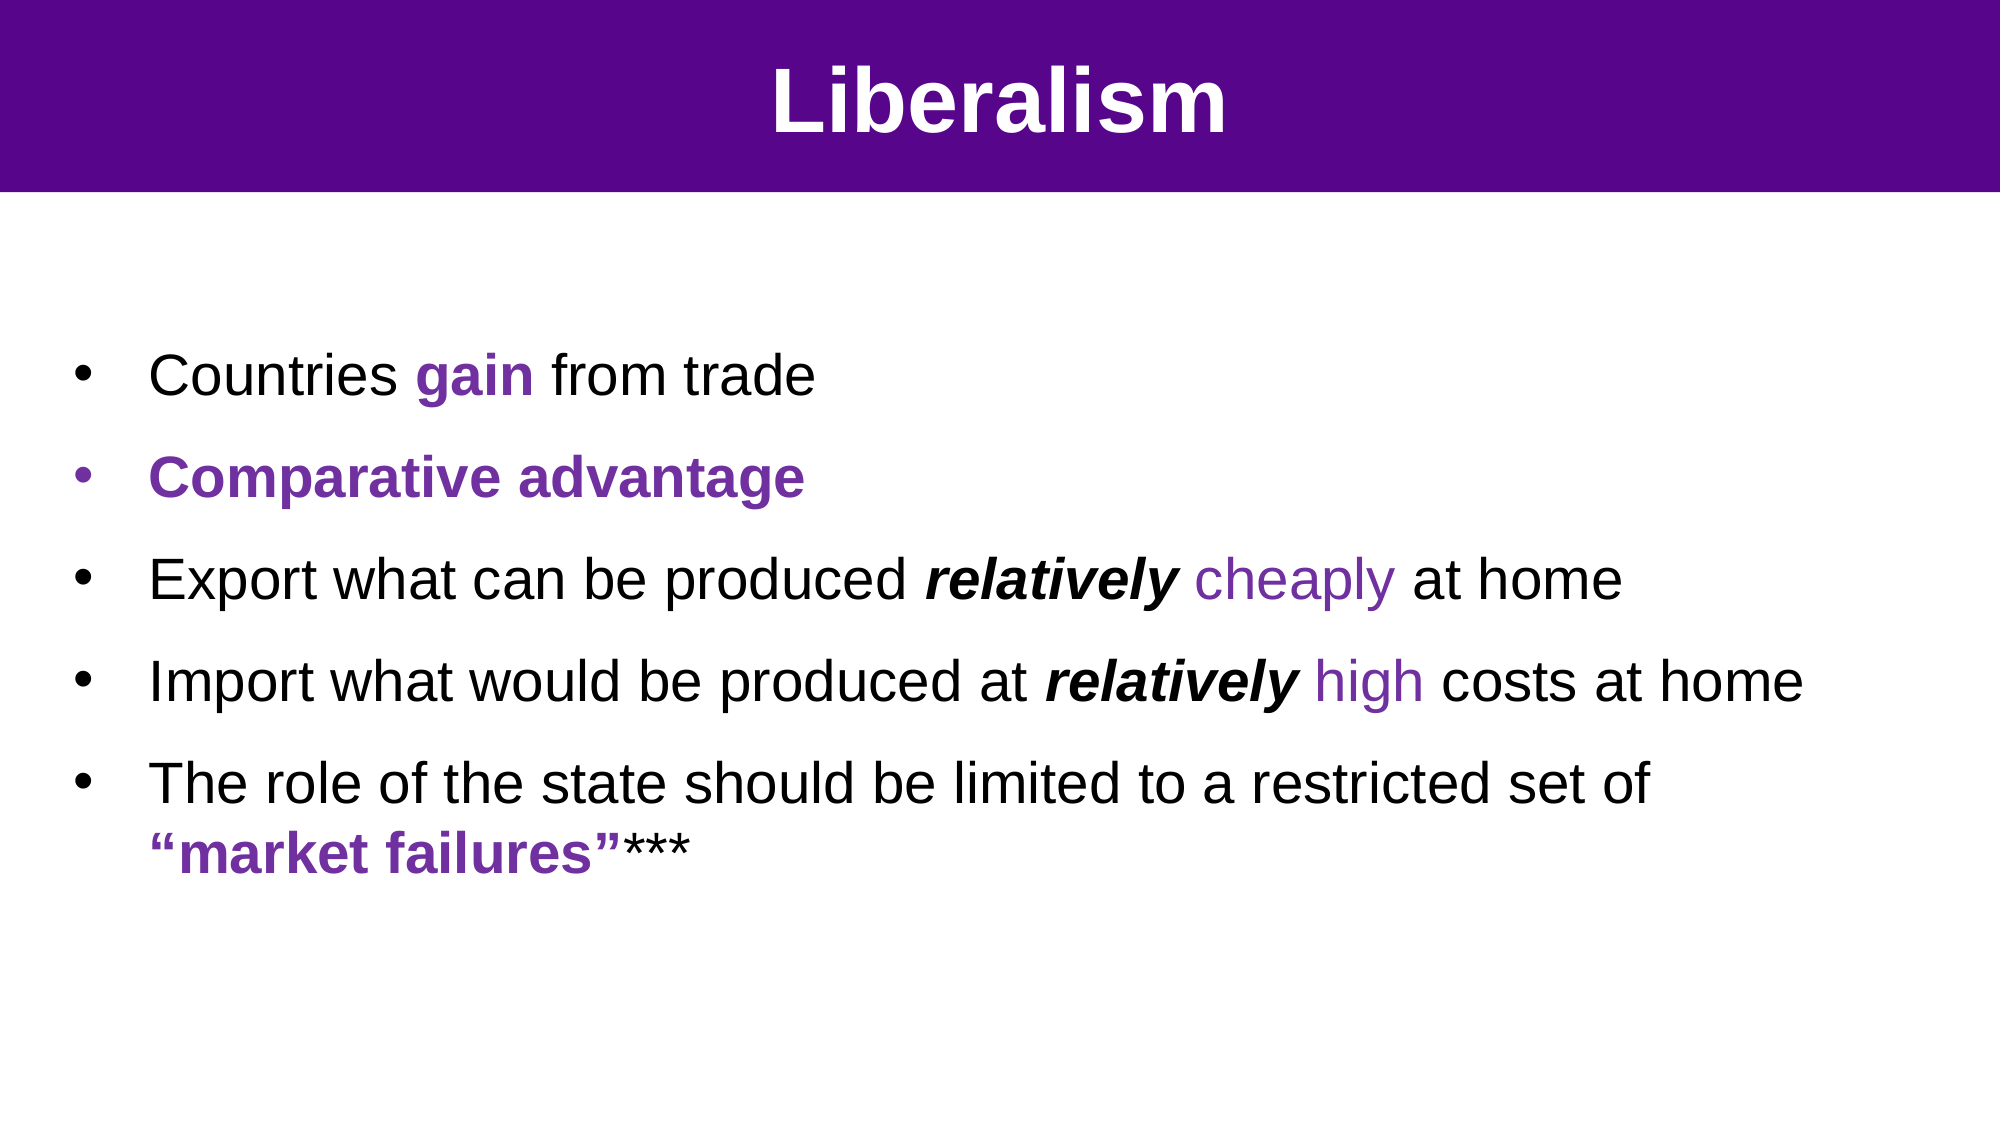

#

15
Liberalism
Countries gain from trade
Comparative advantage
Export what can be produced relatively cheaply at home
Import what would be produced at relatively high costs at home
The role of the state should be limited to a restricted set of      “market failures”***